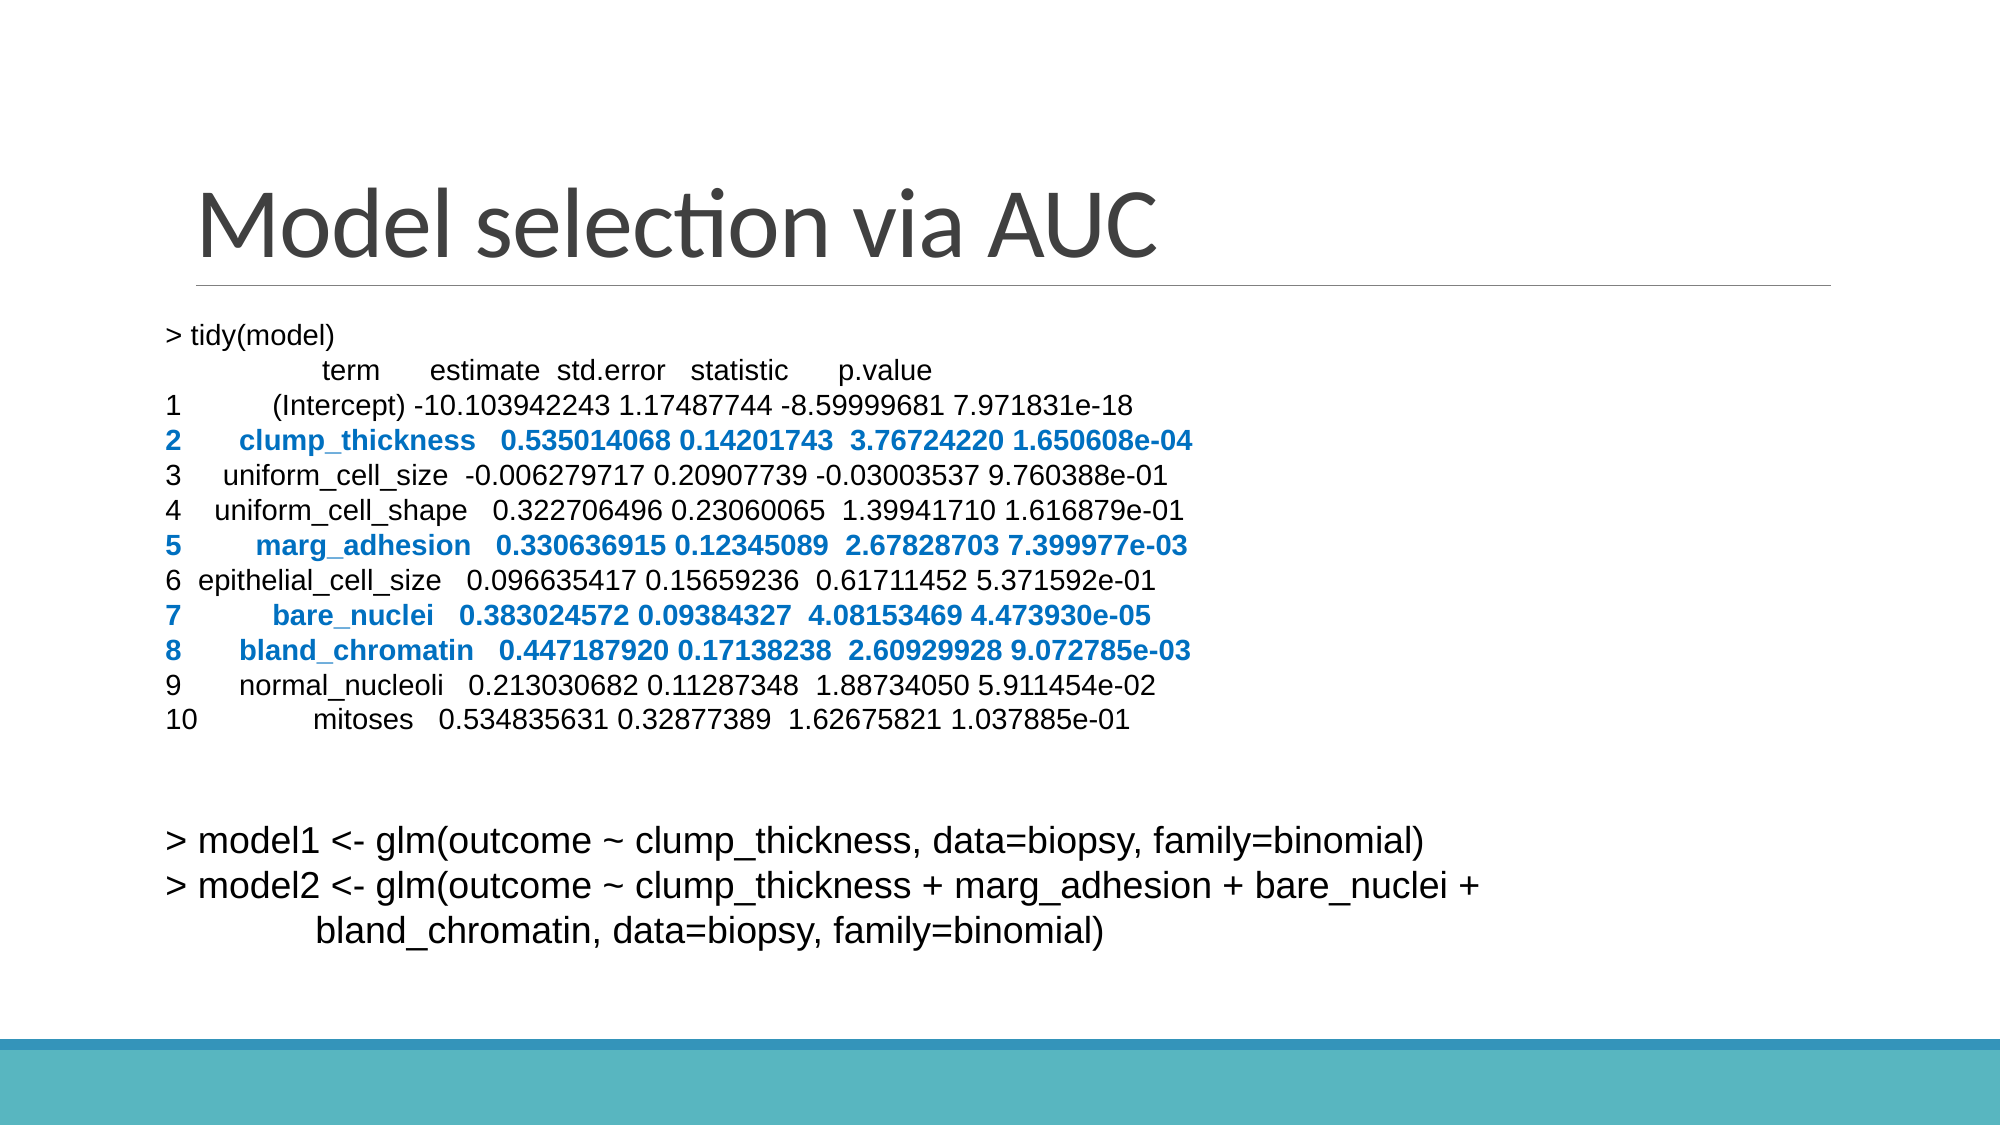

# Model selection via AUC
> tidy(model)
                   term      estimate  std.error   statistic      p.value
1           (Intercept) -10.103942243 1.17487744 -8.59999681 7.971831e-18
2       clump_thickness   0.535014068 0.14201743  3.76724220 1.650608e-04
3     uniform_cell_size  -0.006279717 0.20907739 -0.03003537 9.760388e-01
4    uniform_cell_shape   0.322706496 0.23060065  1.39941710 1.616879e-01
5         marg_adhesion   0.330636915 0.12345089  2.67828703 7.399977e-03
6  epithelial_cell_size   0.096635417 0.15659236  0.61711452 5.371592e-01
7           bare_nuclei   0.383024572 0.09384327  4.08153469 4.473930e-05
8       bland_chromatin   0.447187920 0.17138238  2.60929928 9.072785e-03
9       normal_nucleoli   0.213030682 0.11287348  1.88734050 5.911454e-02
10              mitoses   0.534835631 0.32877389  1.62675821 1.037885e-01

> model1 <- glm(outcome ~ clump_thickness, data=biopsy, family=binomial)
> model2 <- glm(outcome ~ clump_thickness + marg_adhesion + bare_nuclei + 					bland_chromatin, data=biopsy, family=binomial)